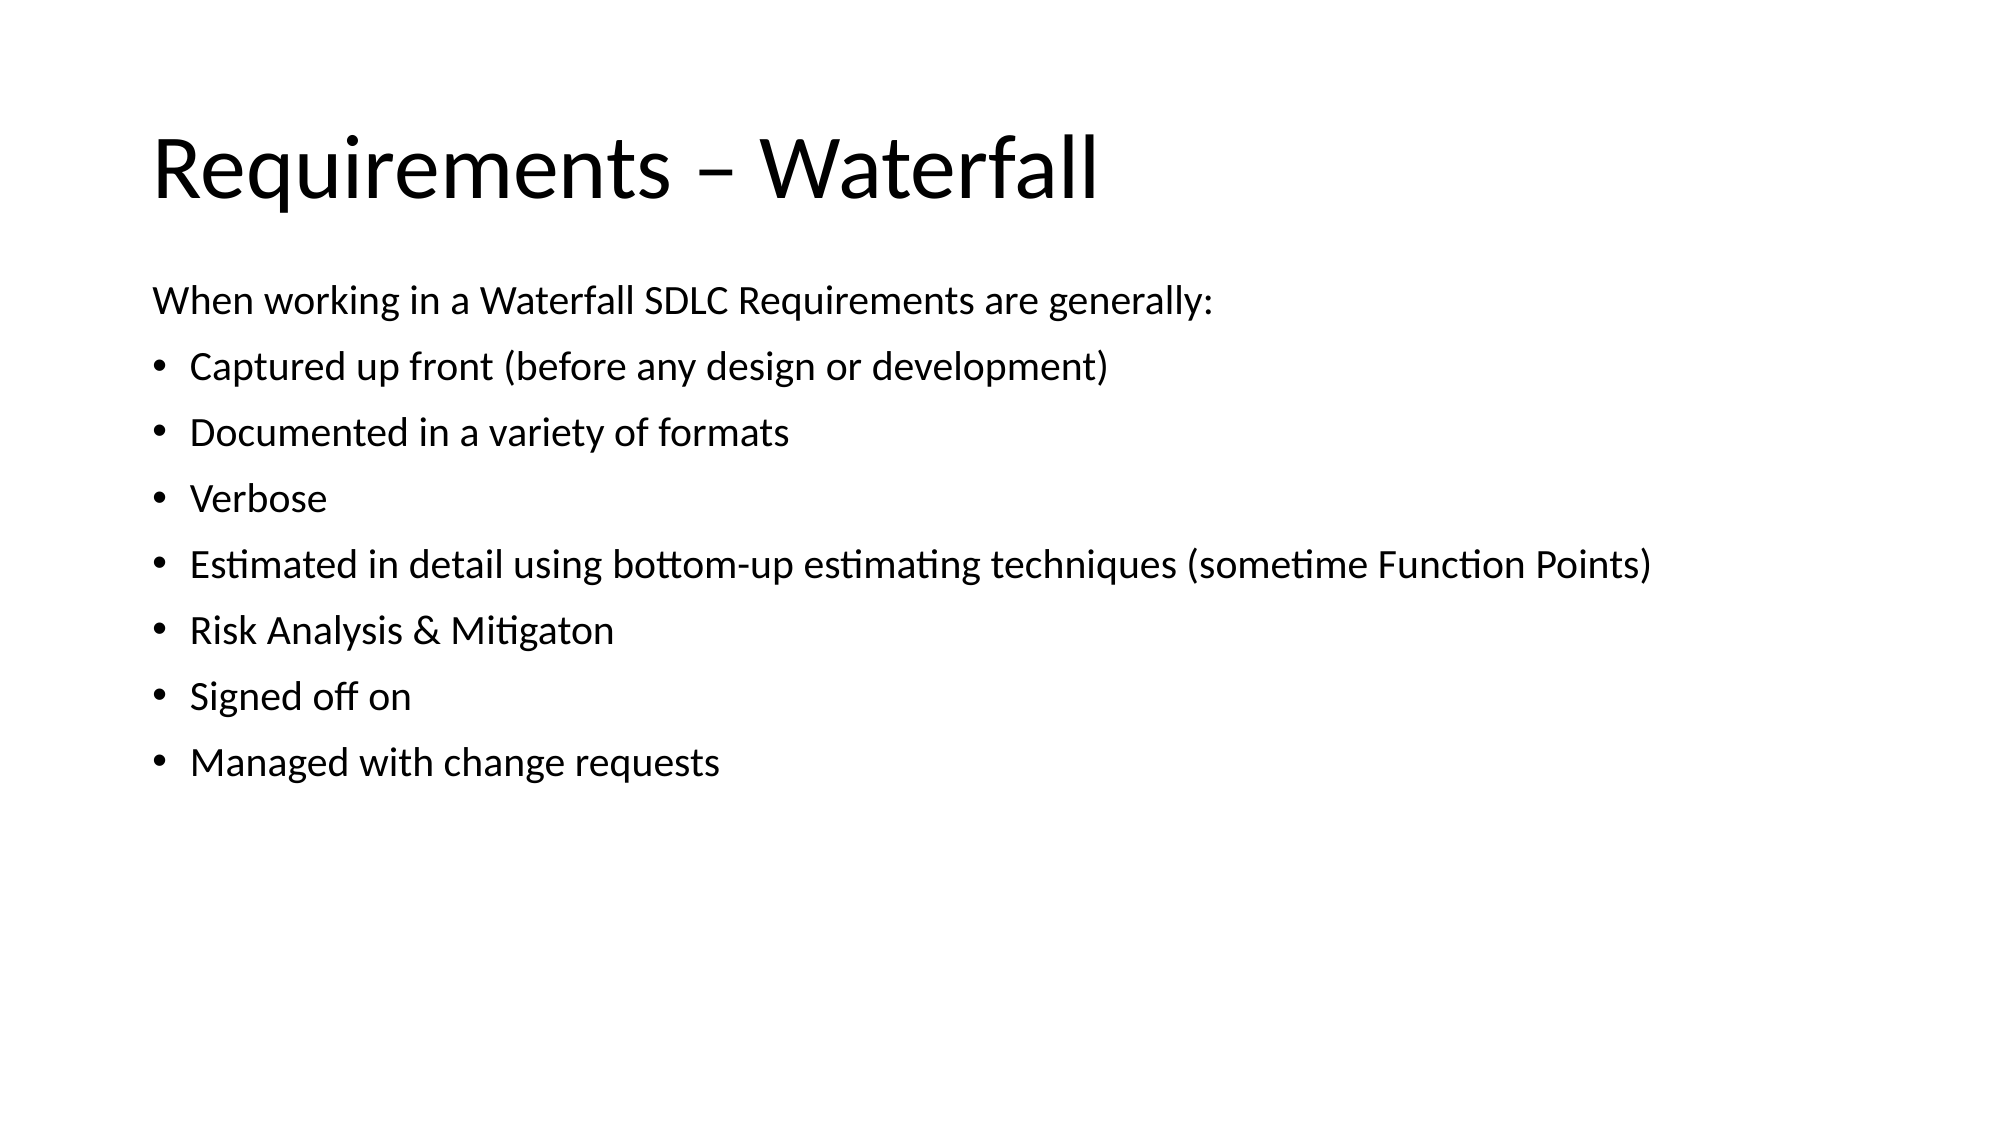

# Requirements – Waterfall
When working in a Waterfall SDLC Requirements are generally:
Captured up front (before any design or development)
Documented in a variety of formats
Verbose
Estimated in detail using bottom-up estimating techniques (sometime Function Points)
Risk Analysis & Mitigaton
Signed off on
Managed with change requests